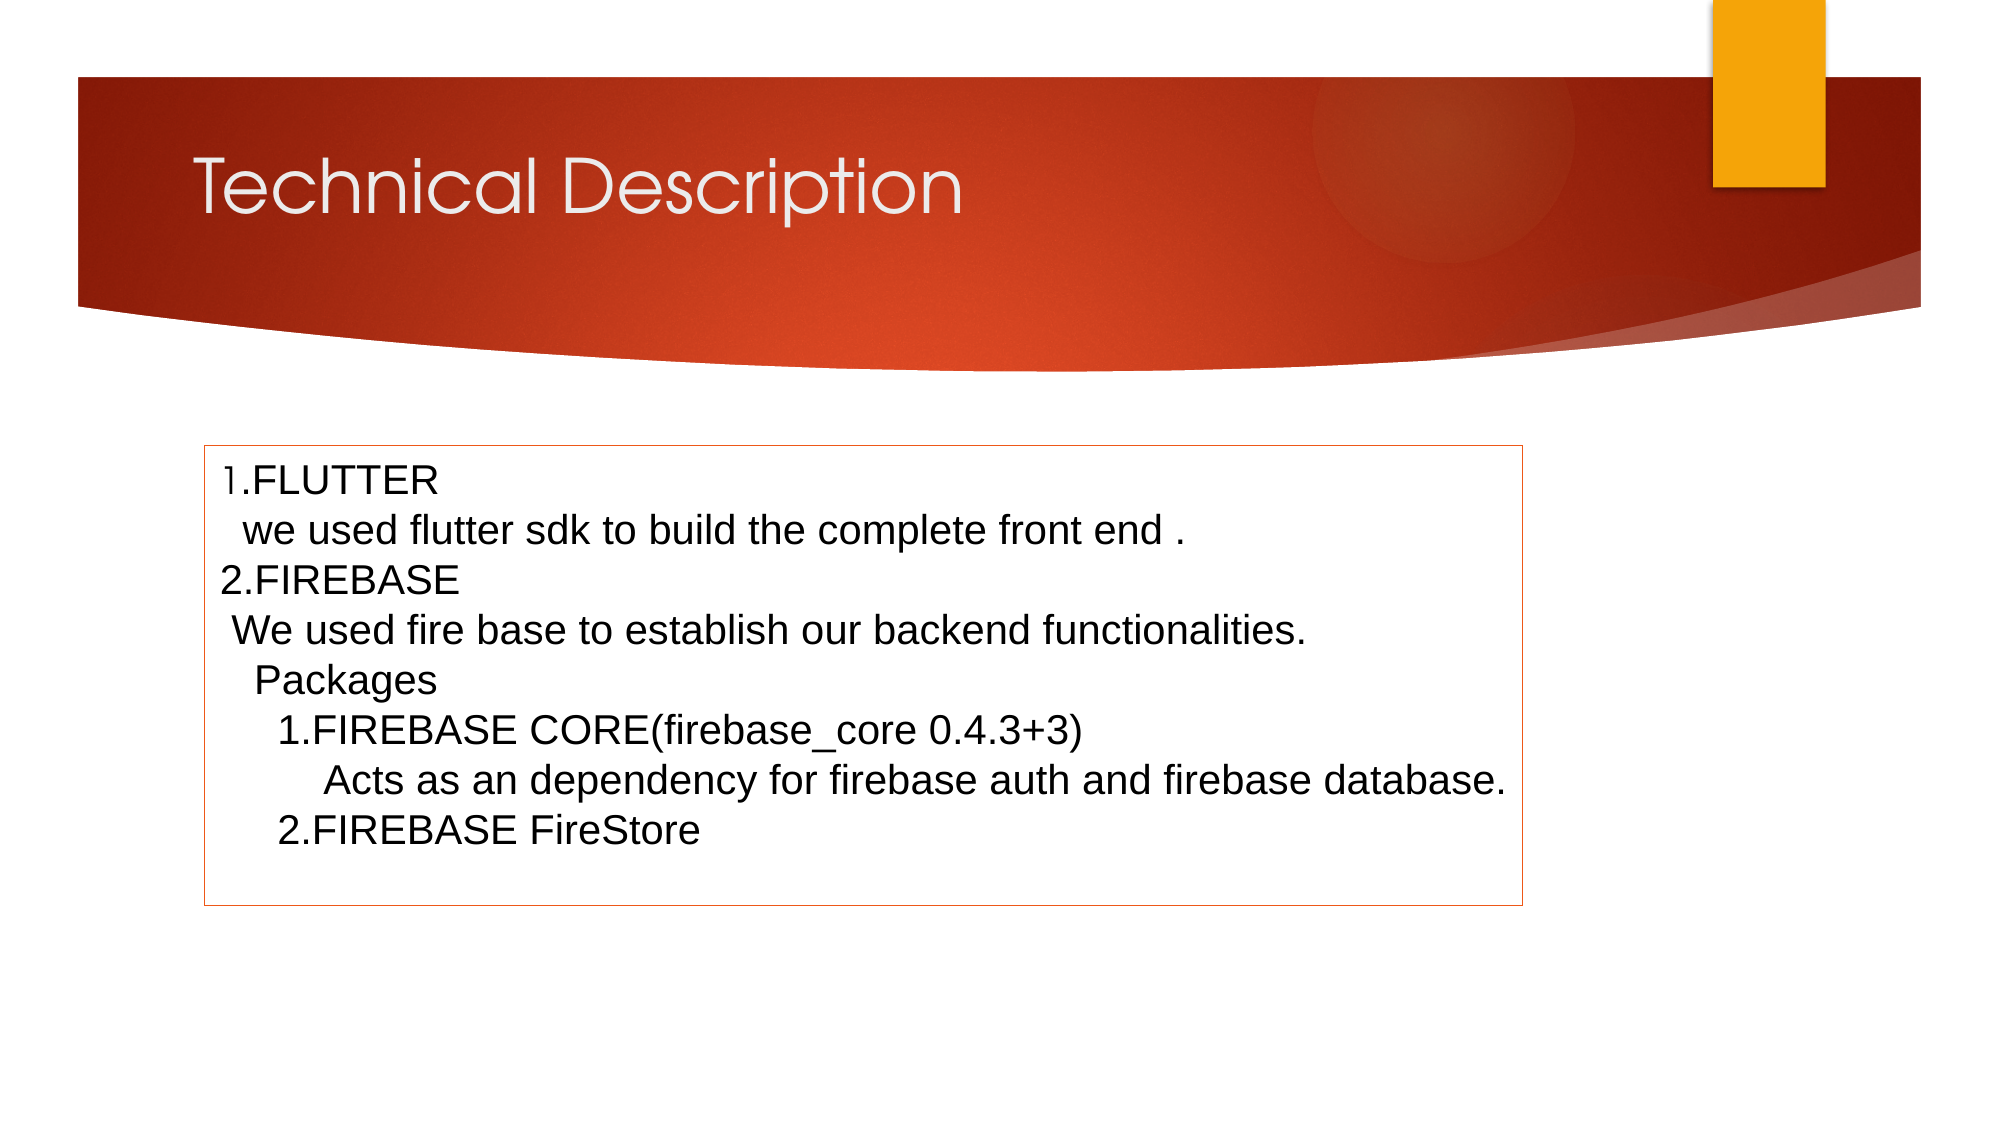

# Technical Description
1.FLUTTER
  we used flutter sdk to build the complete front end .
2.FIREBASE
 We used fire base to establish our backend functionalities.
   Packages
     1.FIREBASE CORE(firebase_core 0.4.3+3)
         Acts as an dependency for firebase auth and firebase database.
     2.FIREBASE FireStore